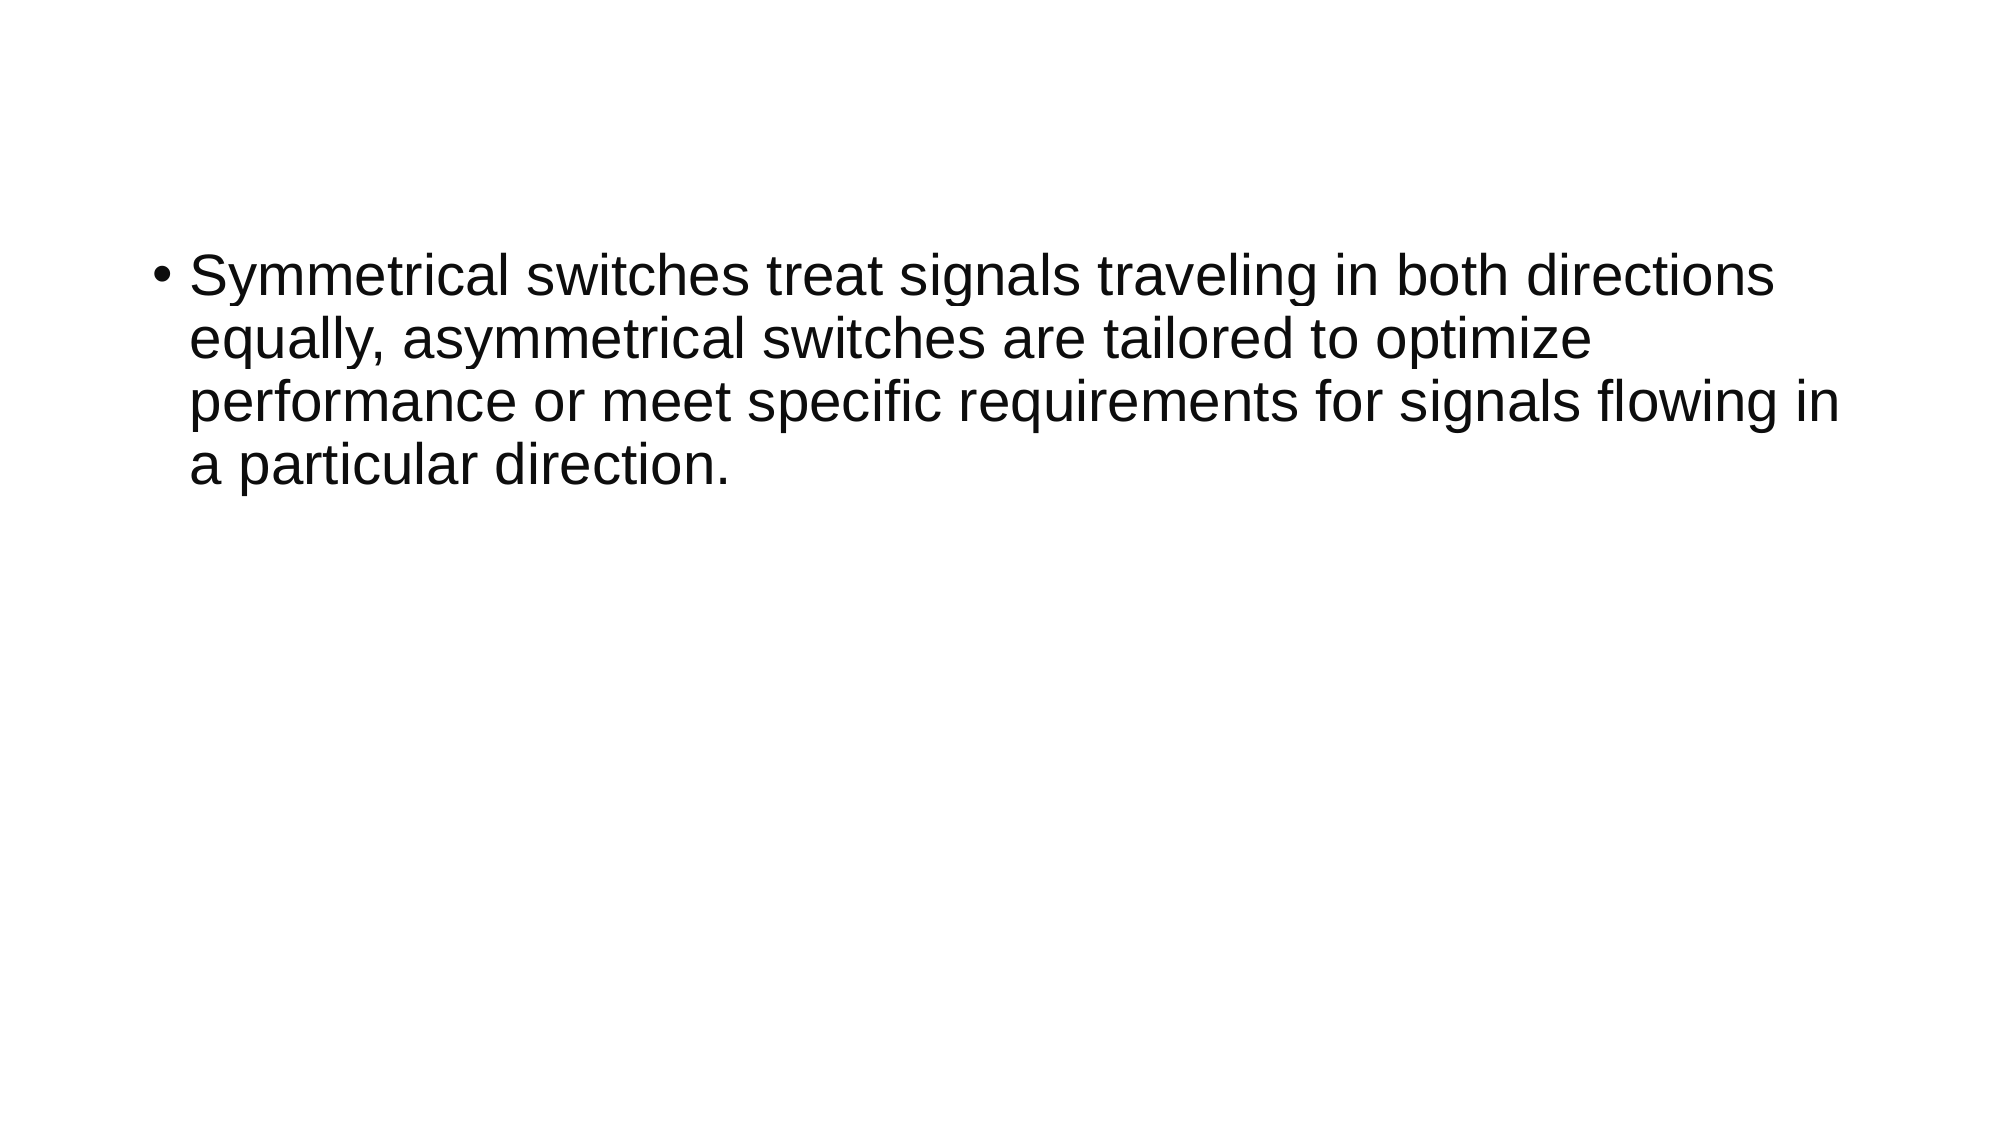

Symmetrical switches treat signals traveling in both directions equally, asymmetrical switches are tailored to optimize performance or meet specific requirements for signals flowing in a particular direction.